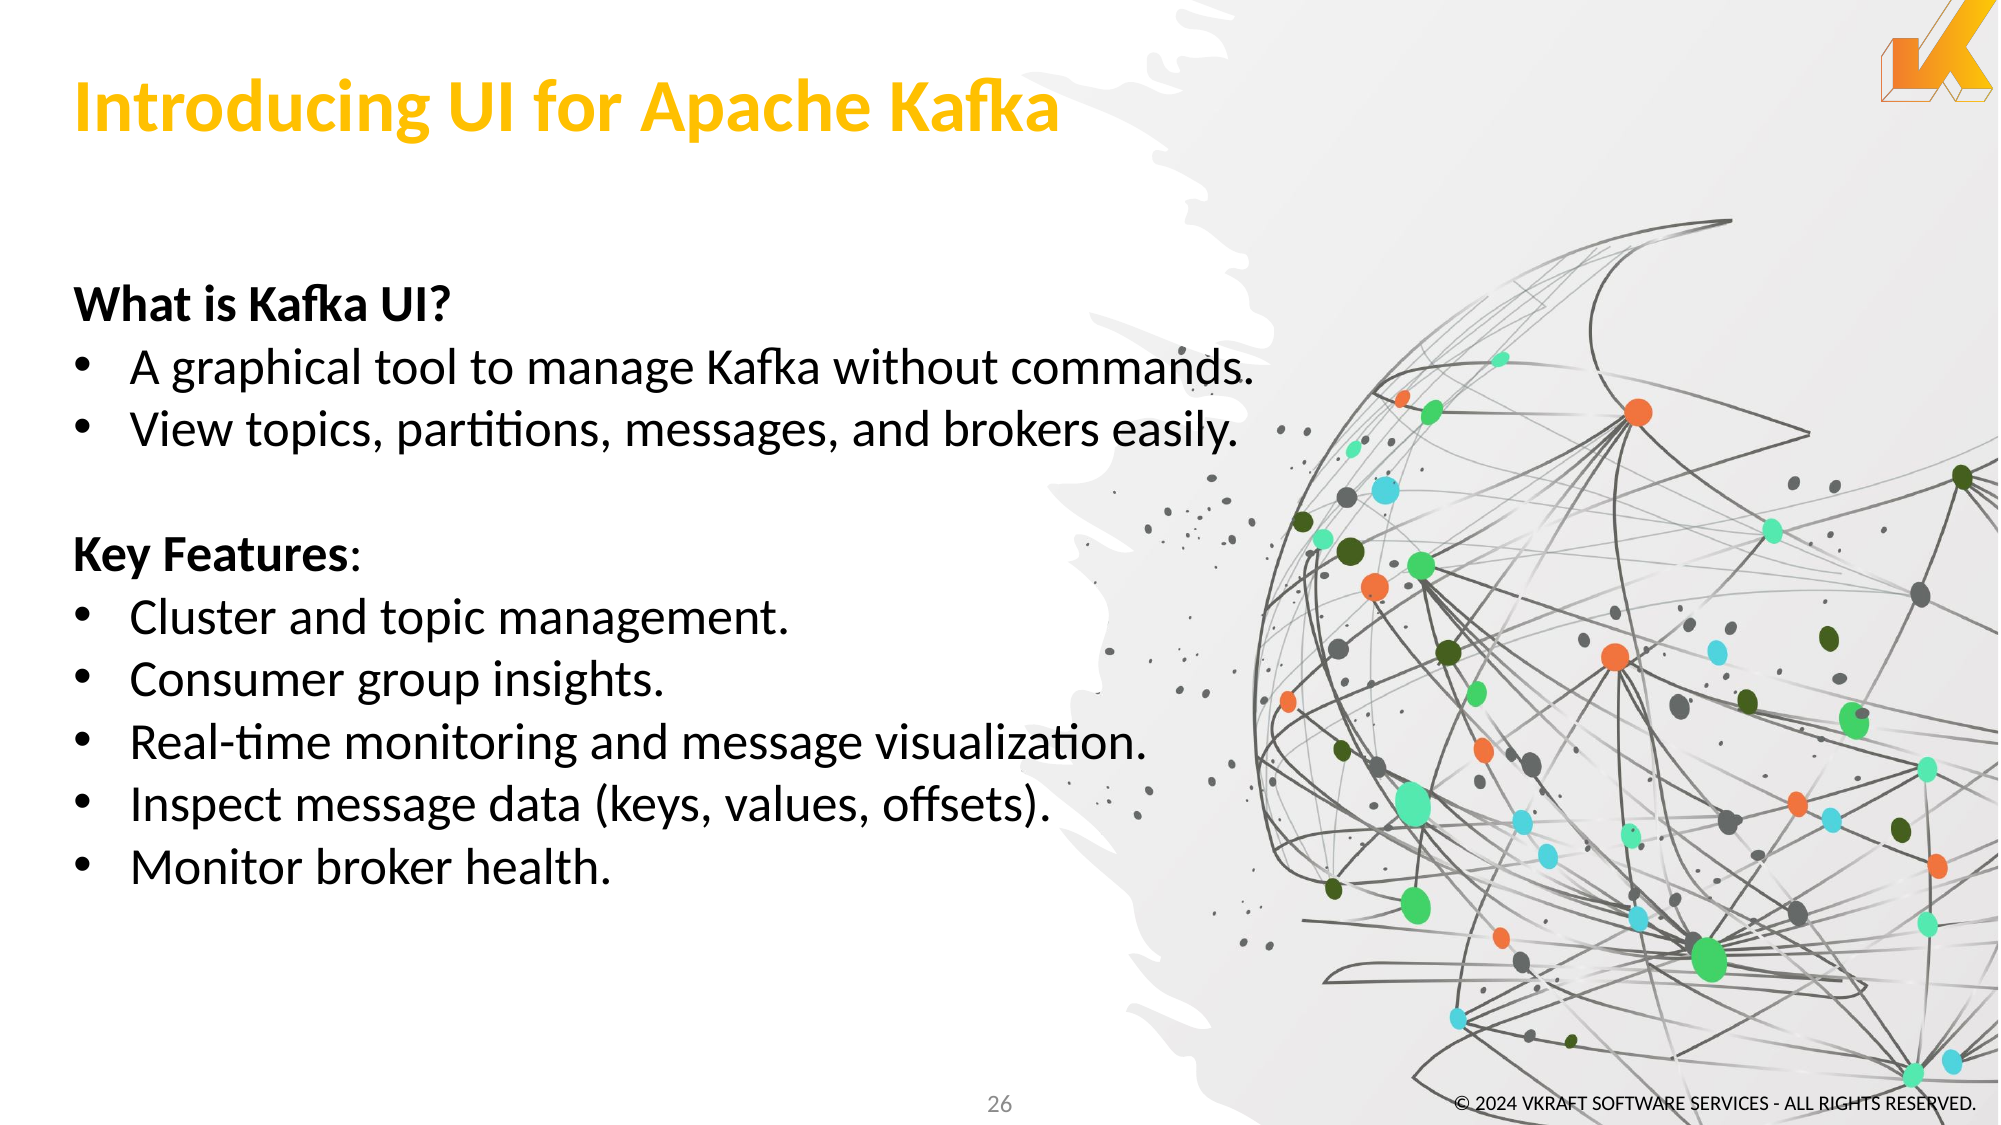

# Introducing UI for Apache Kafka
What is Kafka UI?
A graphical tool to manage Kafka without commands.
View topics, partitions, messages, and brokers easily.

Key Features:
Cluster and topic management.
Consumer group insights.
Real-time monitoring and message visualization.
Inspect message data (keys, values, offsets).
Monitor broker health.